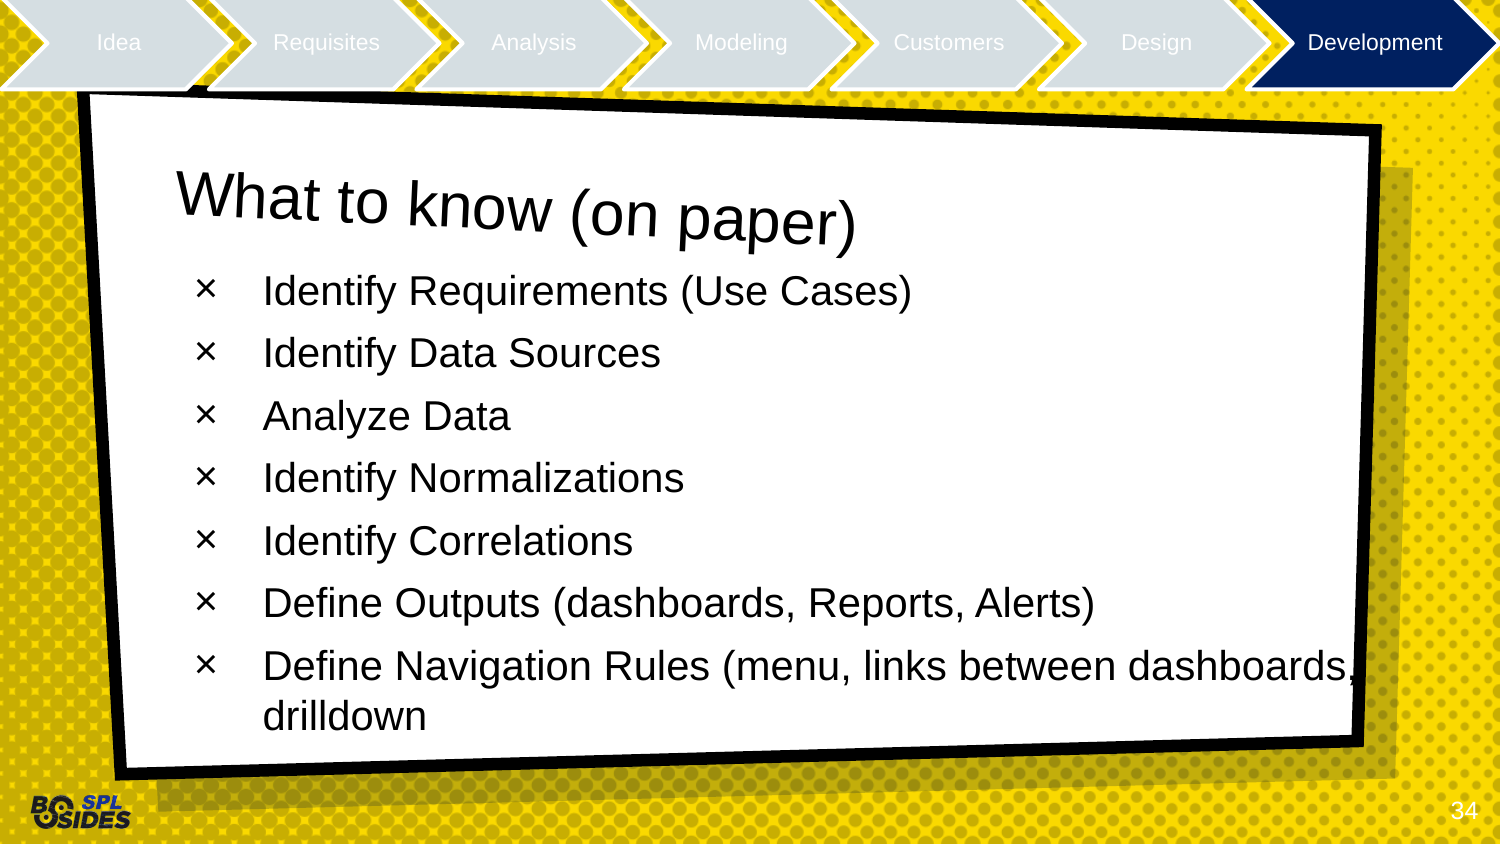

Idea
Requisites
Analysis
Modeling
Customers
Design
Development
# What to know (on paper)
Identify Requirements (Use Cases)
Identify Data Sources
Analyze Data
Identify Normalizations
Identify Correlations
Define Outputs (dashboards, Reports, Alerts)
Define Navigation Rules (menu, links between dashboards, drilldown

34